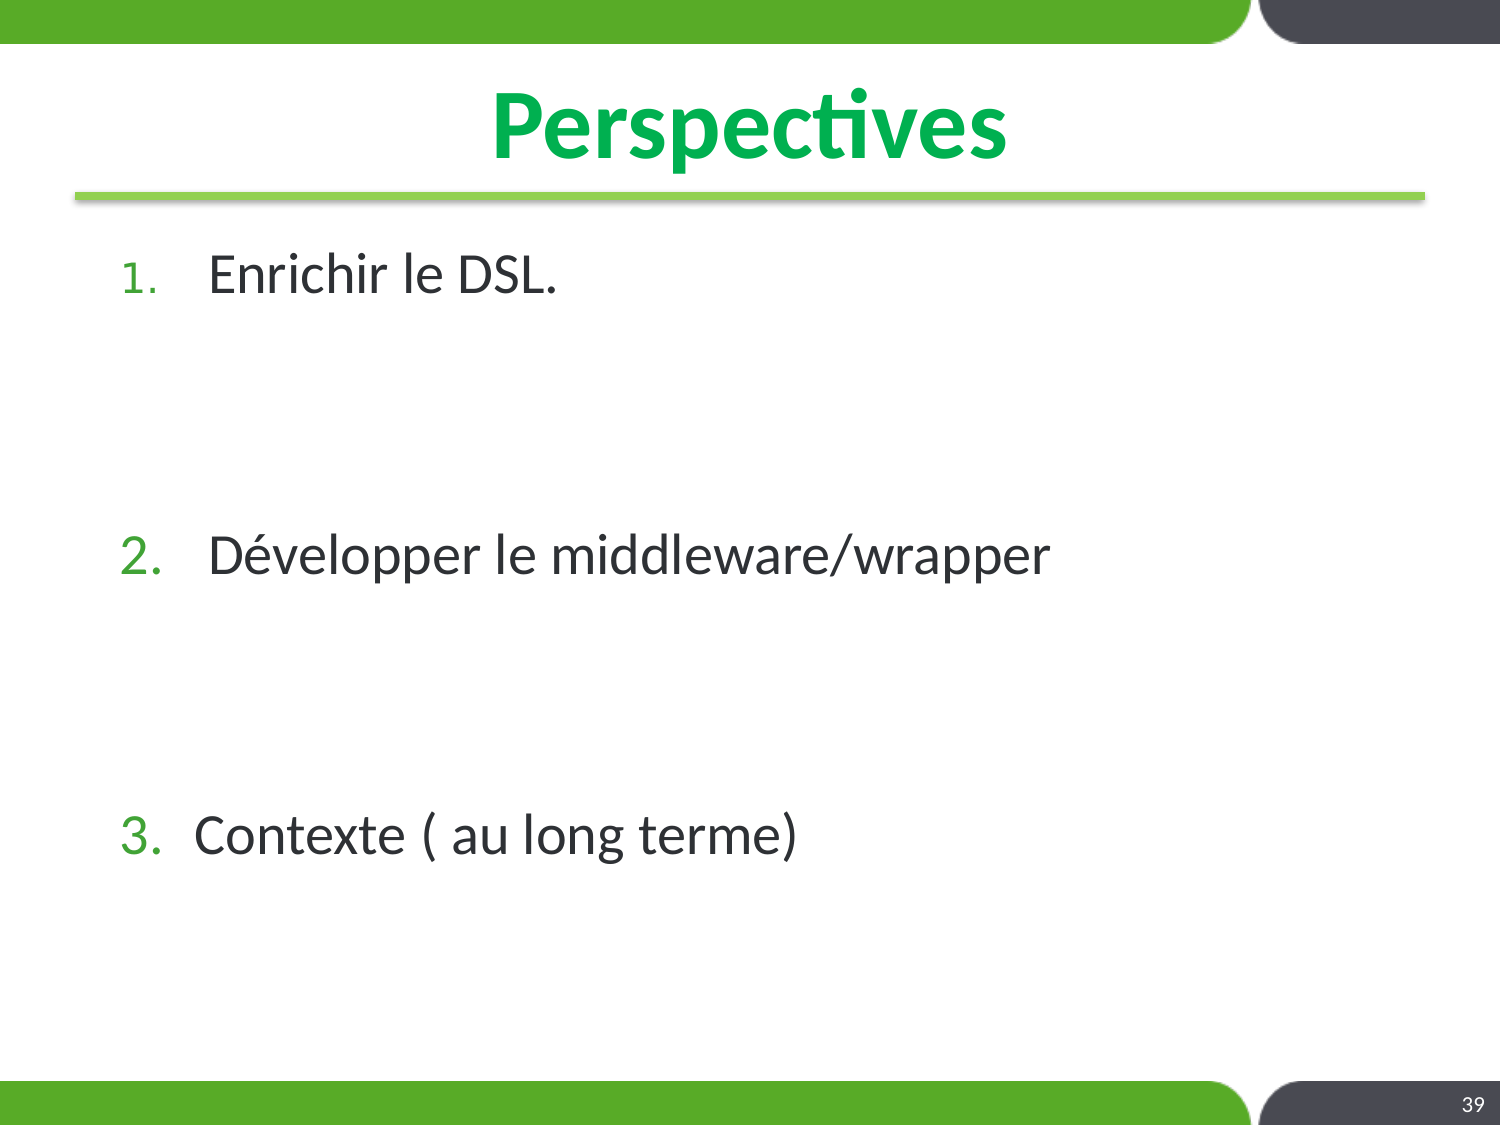

# Perspectives
 Enrichir le DSL.

 Développer le middleware/wrapper

Contexte ( au long terme)
39